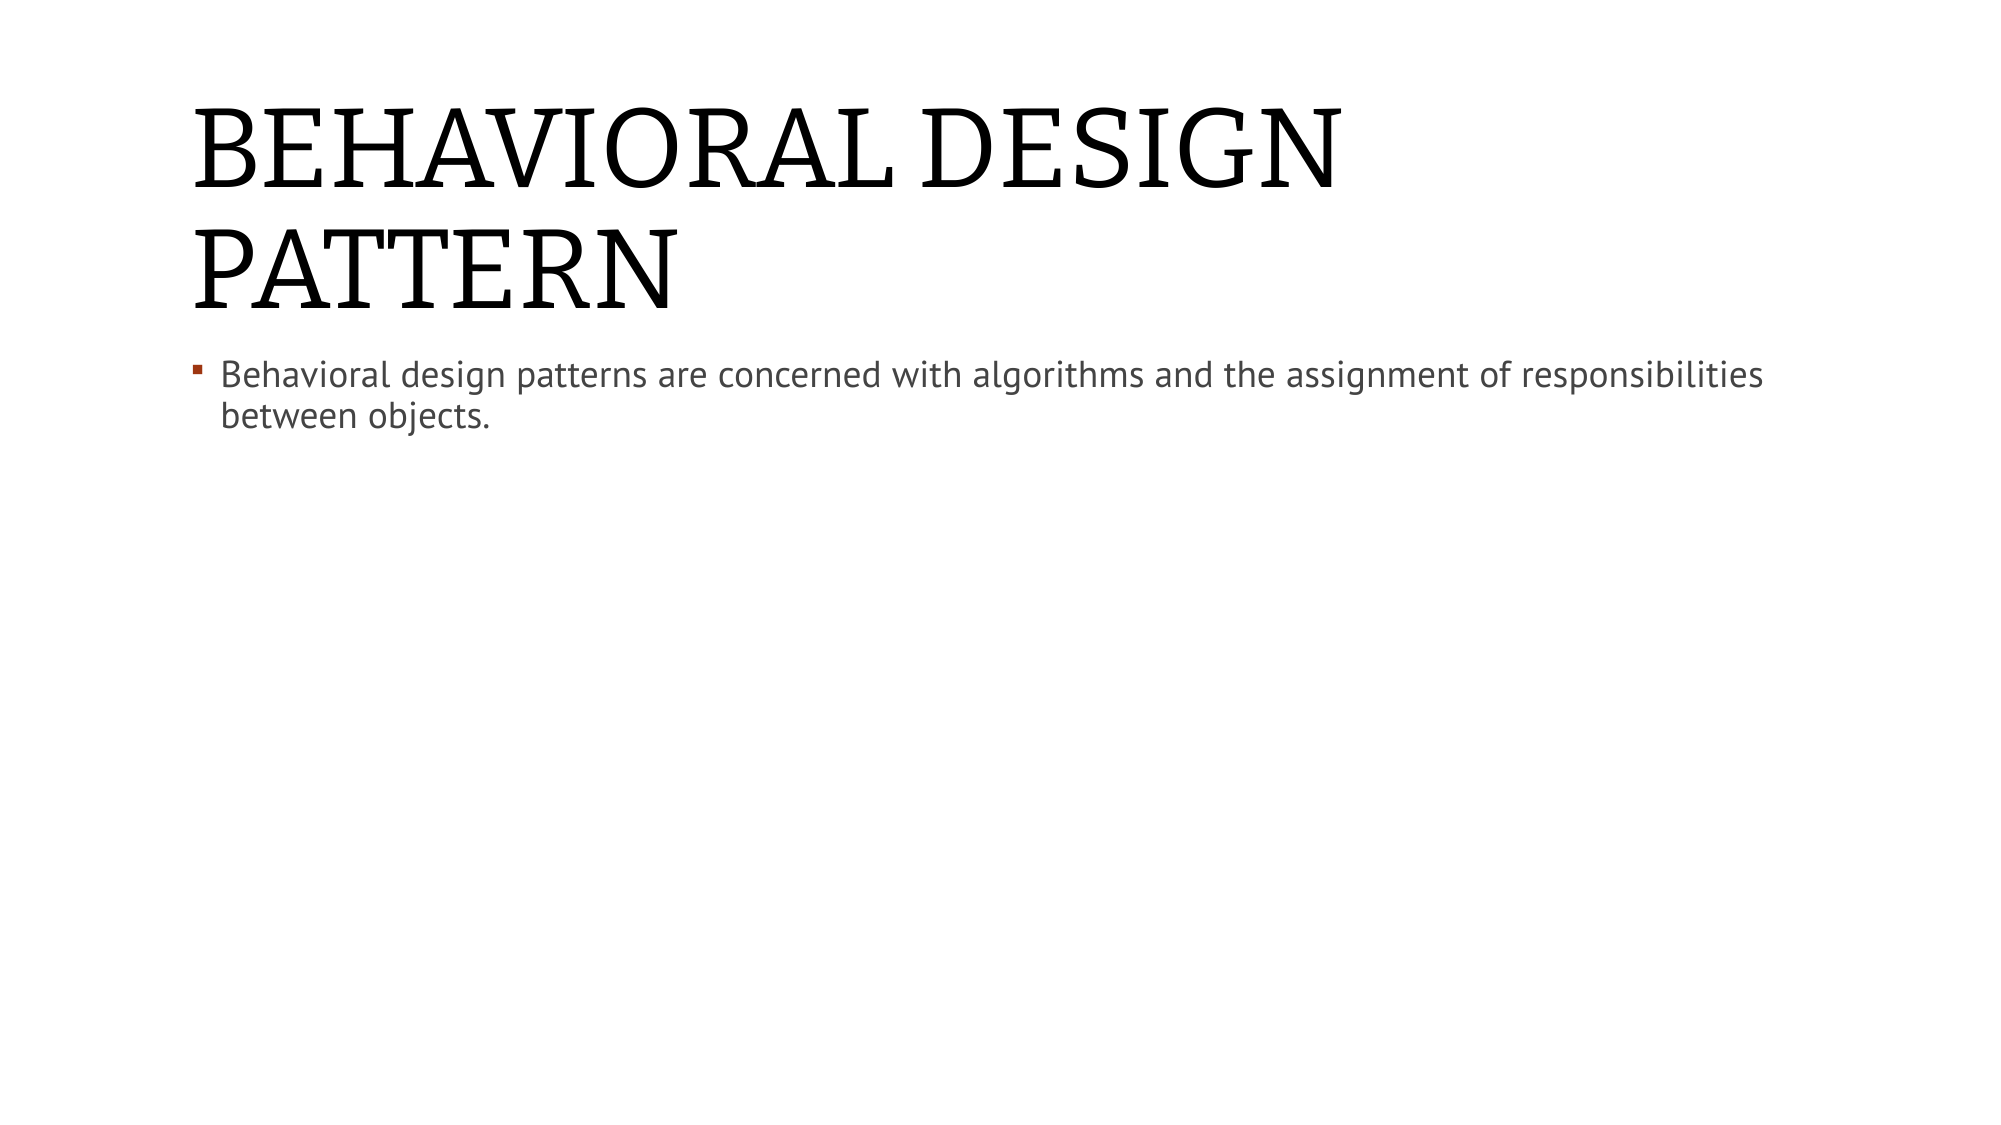

# Behavioral design pattern
Behavioral design patterns are concerned with algorithms and the assignment of responsibilities between objects.